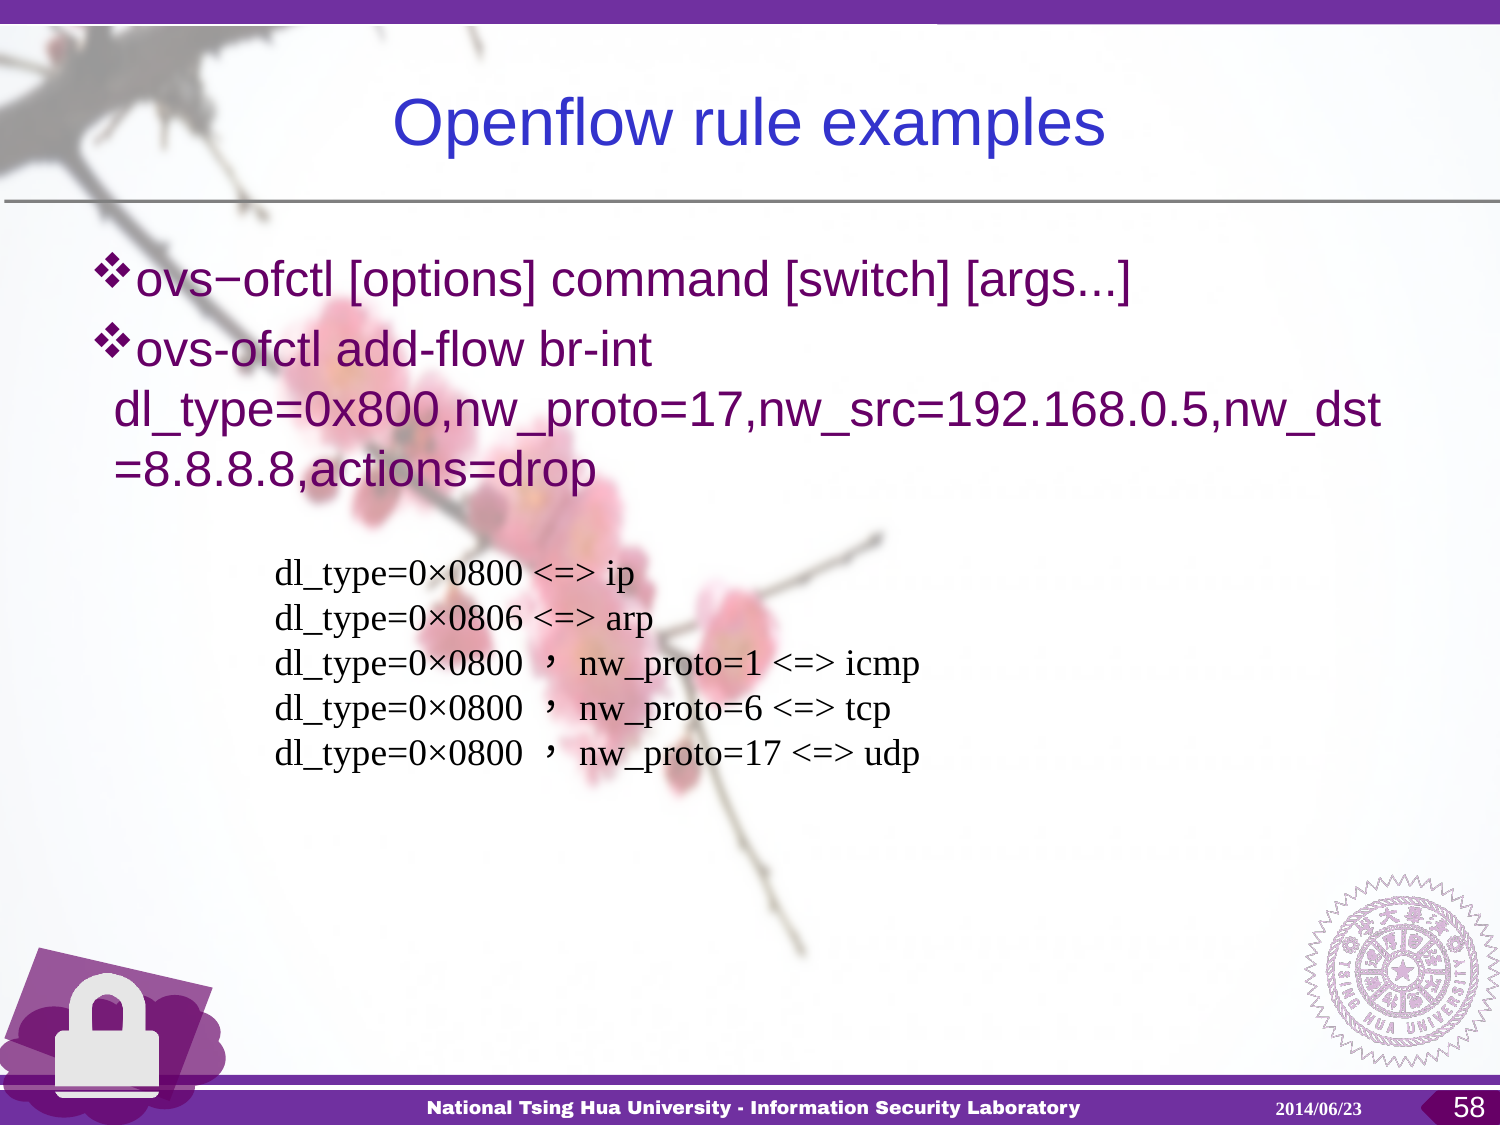

# Openflow rule examples
ovs−ofctl [options] command [switch] [args...]
ovs-ofctl add-flow br-int dl_type=0x800,nw_proto=17,nw_src=192.168.0.5,nw_dst=8.8.8.8,actions=drop

dl_type=0×0800 <=> ip
dl_type=0×0806 <=> arp
dl_type=0×0800，nw_proto=1 <=> icmp
dl_type=0×0800，nw_proto=6 <=> tcp
dl_type=0×0800，nw_proto=17 <=> udp
58
2014/06/23